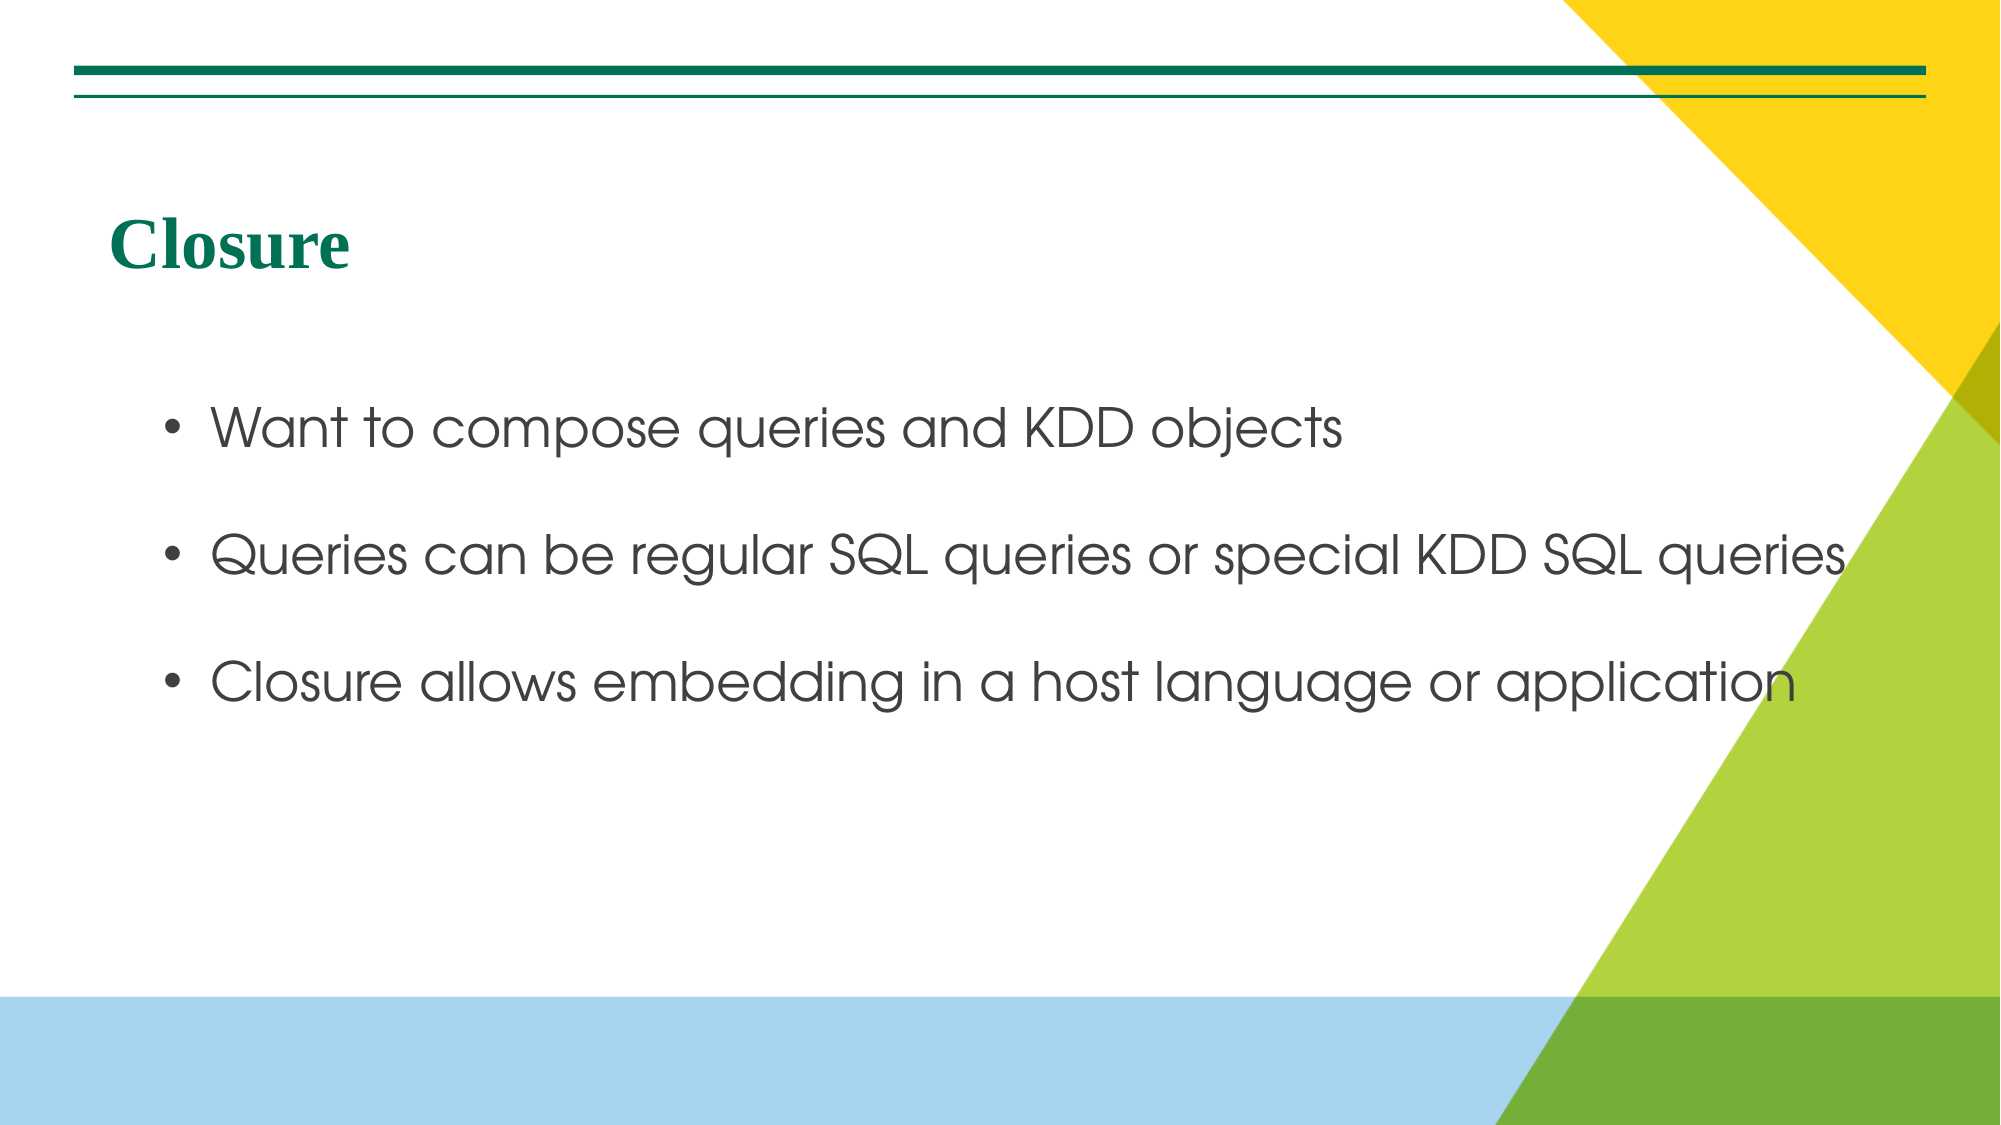

# Closure
Want to compose queries and KDD objects
Queries can be regular SQL queries or special KDD SQL queries
Closure allows embedding in a host language or application